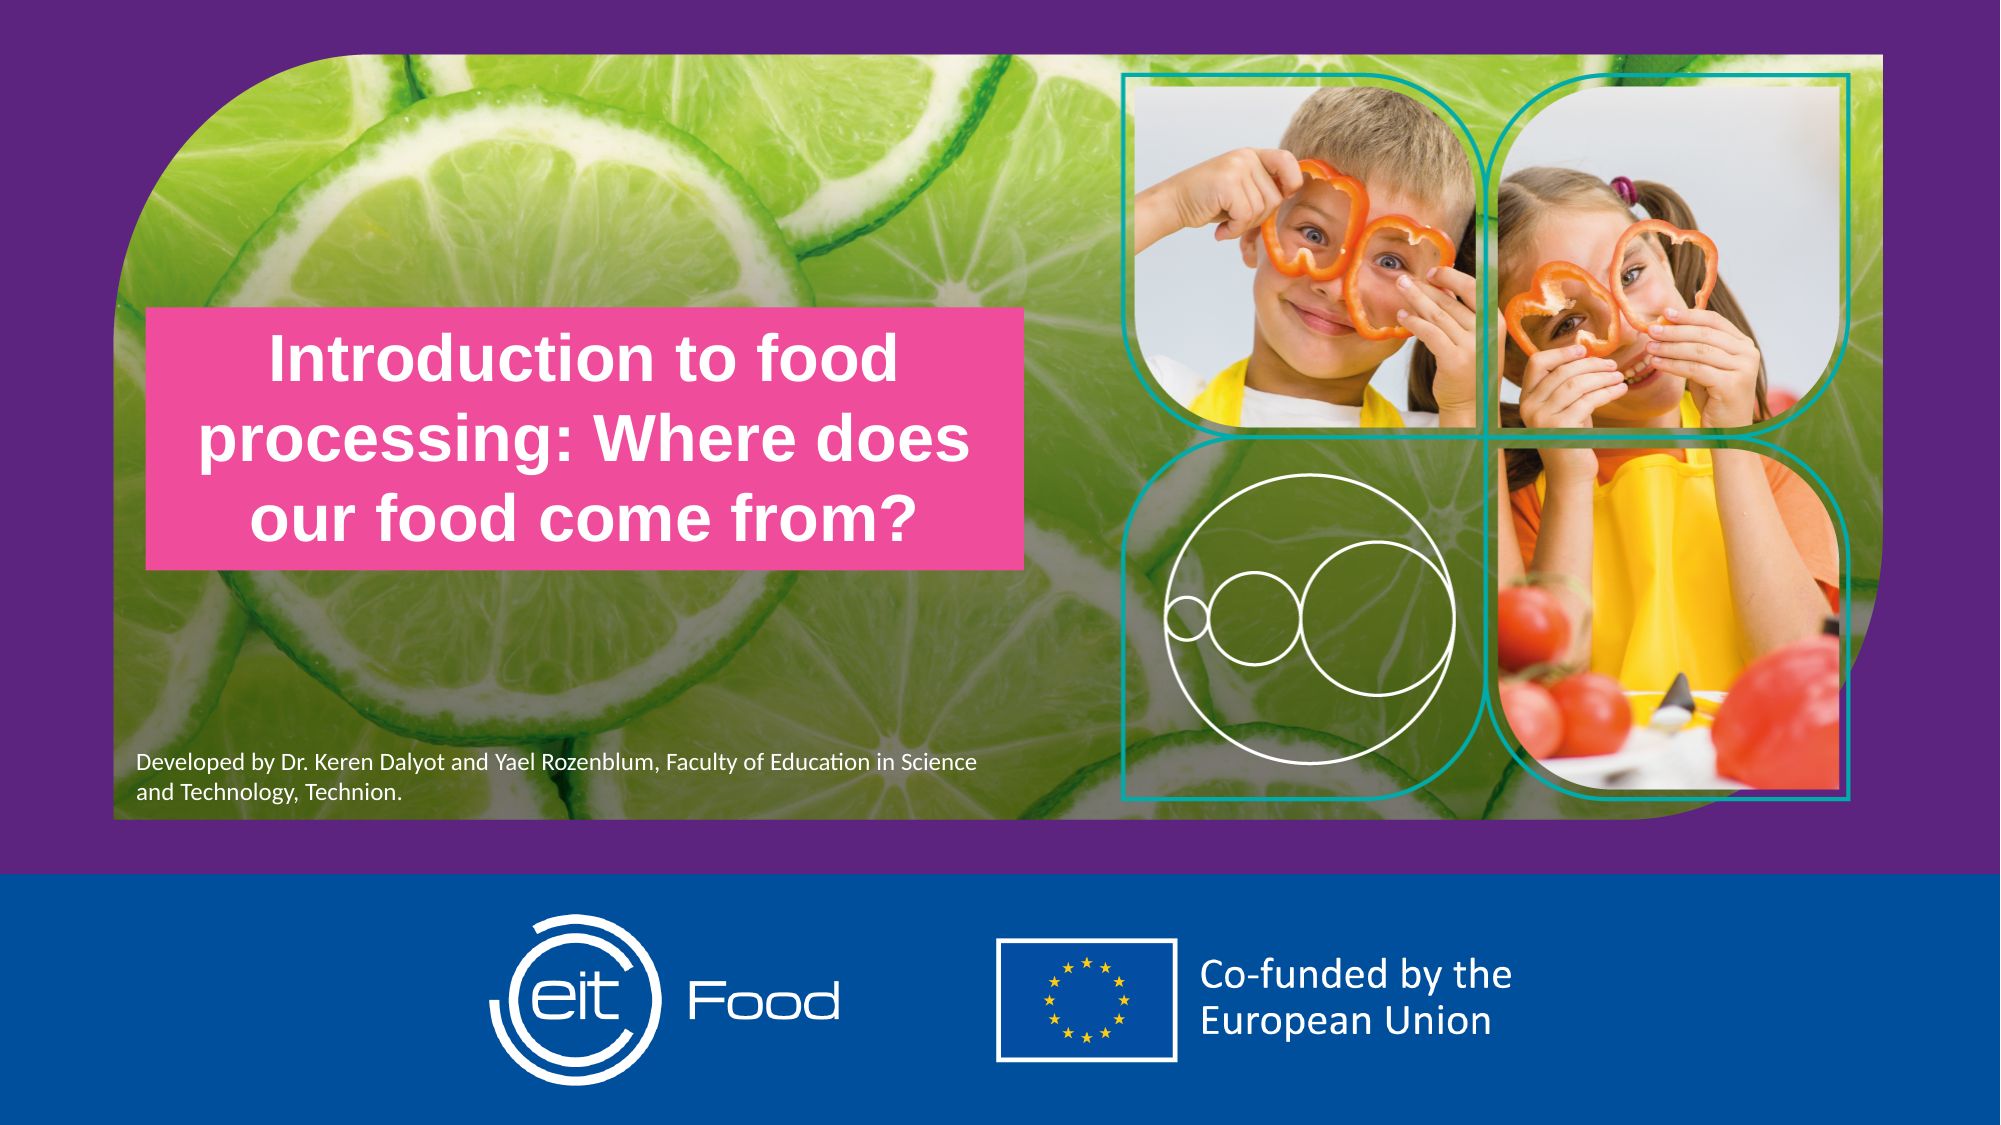

Introduction to food processing: Where does our food come from?
Developed by Dr. Keren Dalyot and Yael Rozenblum, Faculty of Education in Science and Technology, Technion.